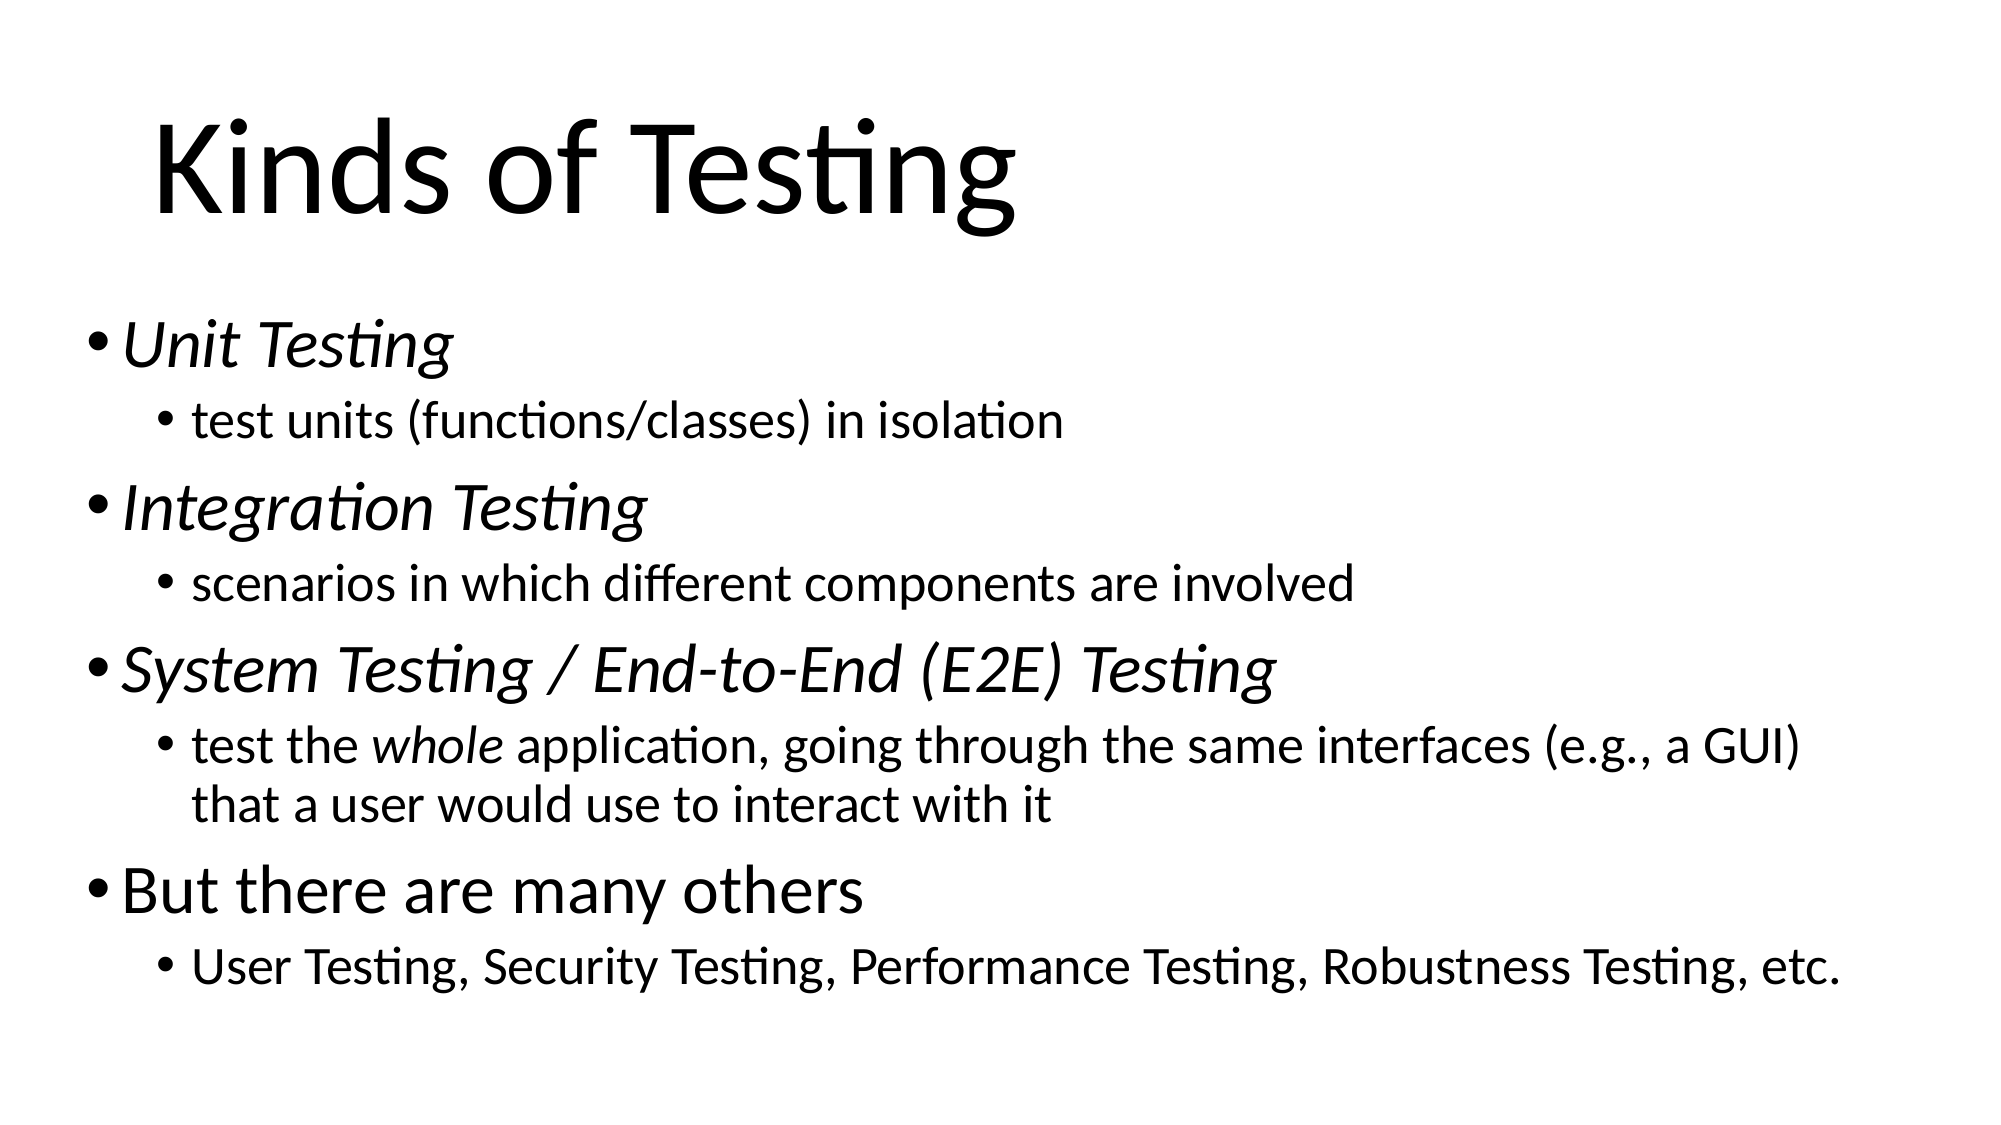

# Kinds of Testing
Unit Testing
test units (functions/classes) in isolation
Integration Testing
scenarios in which different components are involved
System Testing / End-to-End (E2E) Testing
test the whole application, going through the same interfaces (e.g., a GUI) that a user would use to interact with it
But there are many others
User Testing, Security Testing, Performance Testing, Robustness Testing, etc.